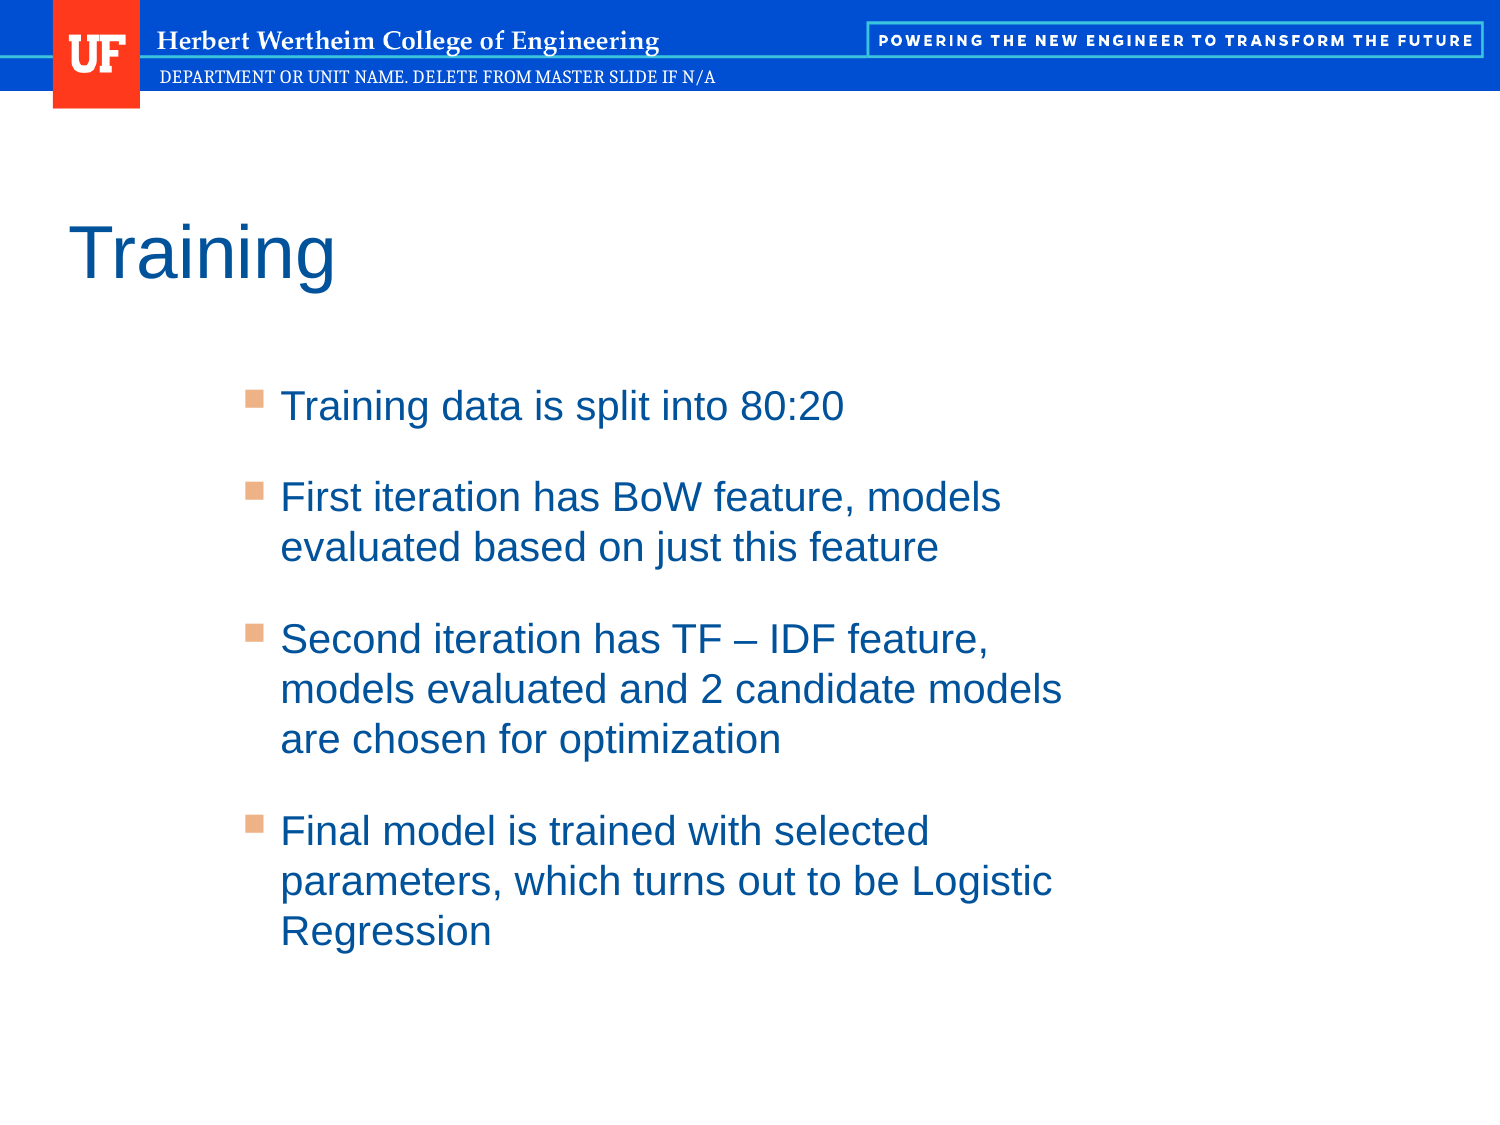

# Training
Training data is split into 80:20
First iteration has BoW feature, models evaluated based on just this feature
Second iteration has TF – IDF feature, models evaluated and 2 candidate models are chosen for optimization
Final model is trained with selected parameters, which turns out to be Logistic Regression